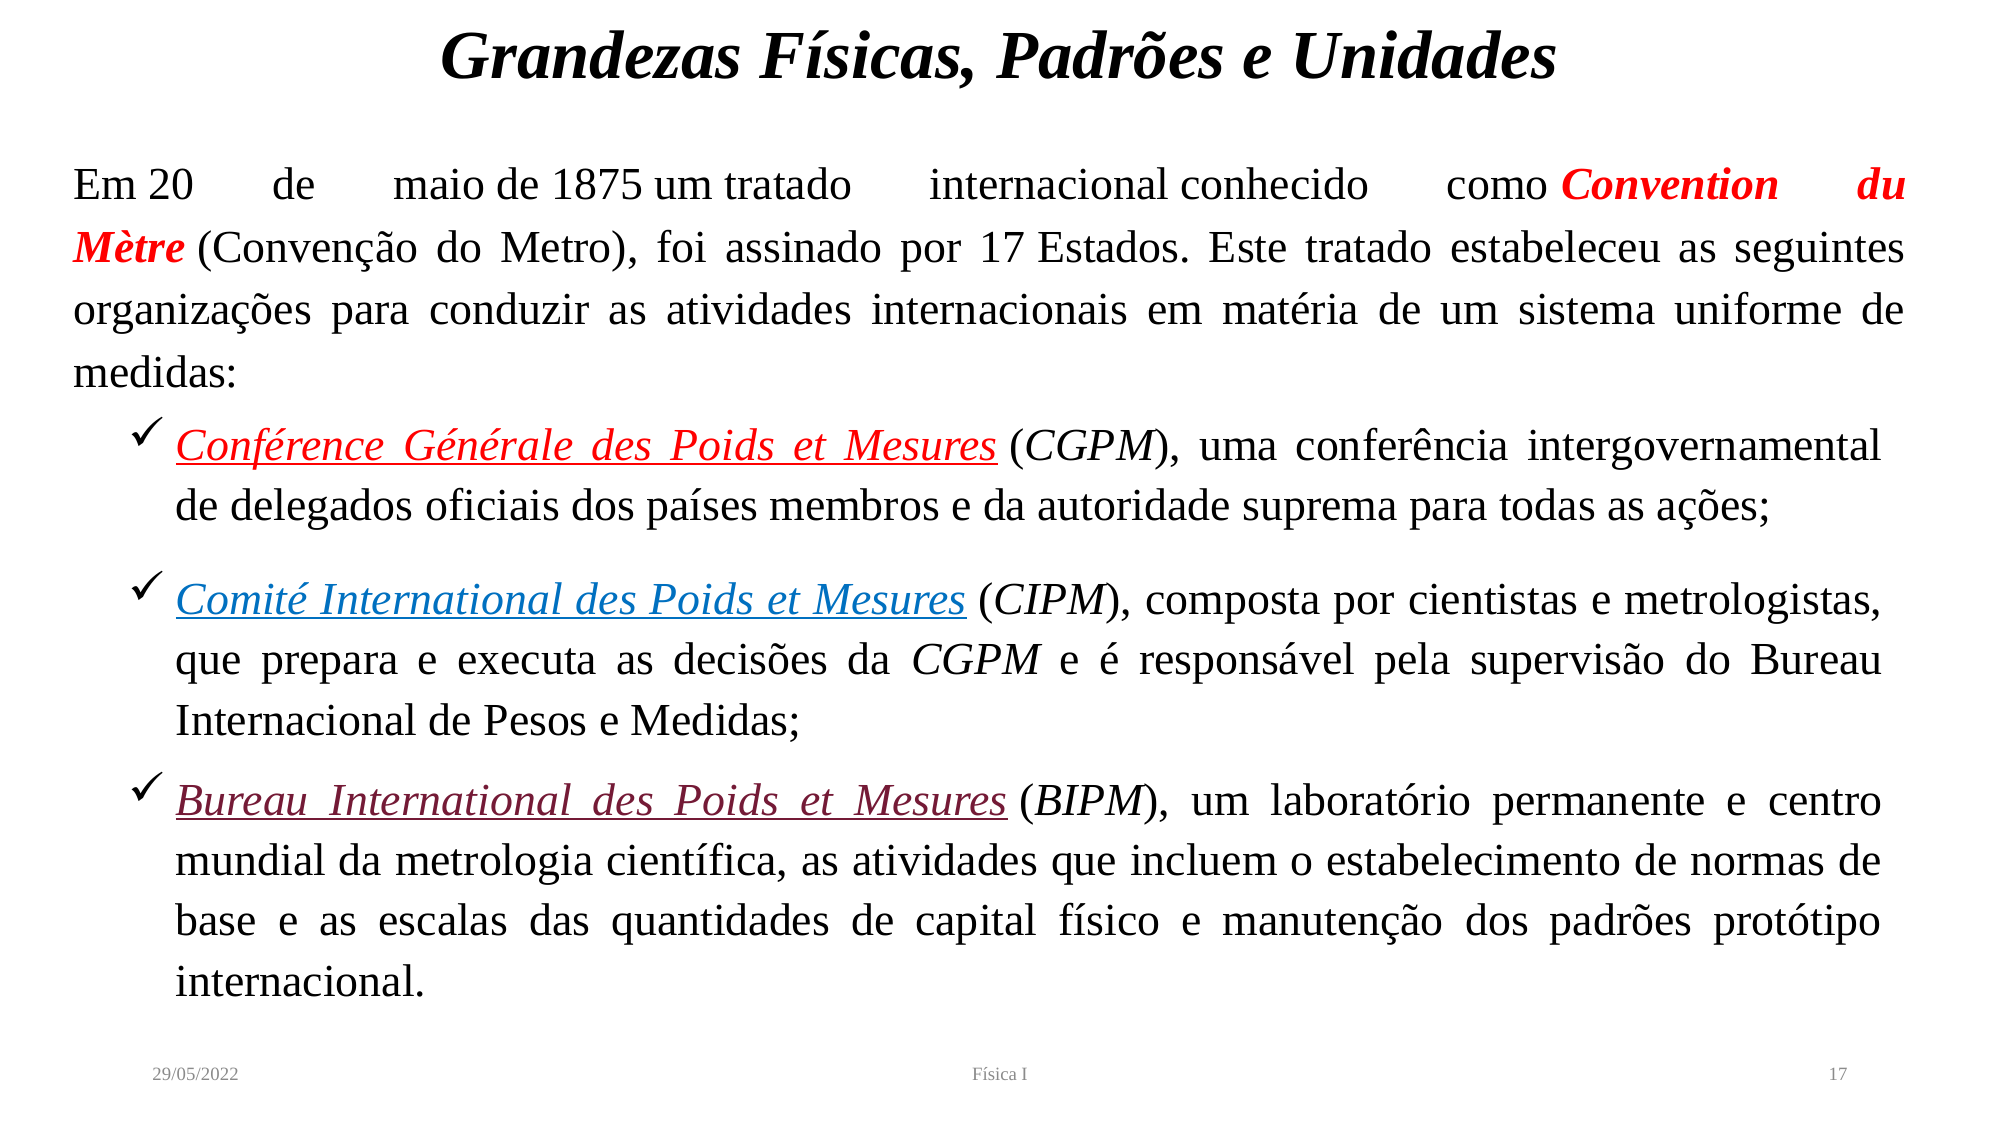

# Grandezas Físicas, Padrões e Unidades
Em 20 de maio de 1875 um tratado internacional conhecido como Convention du Mètre (Convenção do Metro), foi assinado por 17 Estados. Este tratado estabeleceu as seguintes organizações para conduzir as atividades internacionais em matéria de um sistema uniforme de medidas:
Conférence Générale des Poids et Mesures (CGPM), uma conferência intergovernamental de delegados oficiais dos países membros e da autoridade suprema para todas as ações;
Comité International des Poids et Mesures (CIPM), composta por cientistas e metrologistas, que prepara e executa as decisões da CGPM e é responsável pela supervisão do Bureau Internacional de Pesos e Medidas;
Bureau International des Poids et Mesures (BIPM), um laboratório permanente e centro mundial da metrologia científica, as atividades que incluem o estabelecimento de normas de base e as escalas das quantidades de capital físico e manutenção dos padrões protótipo internacional.
29/05/2022
Física I
17